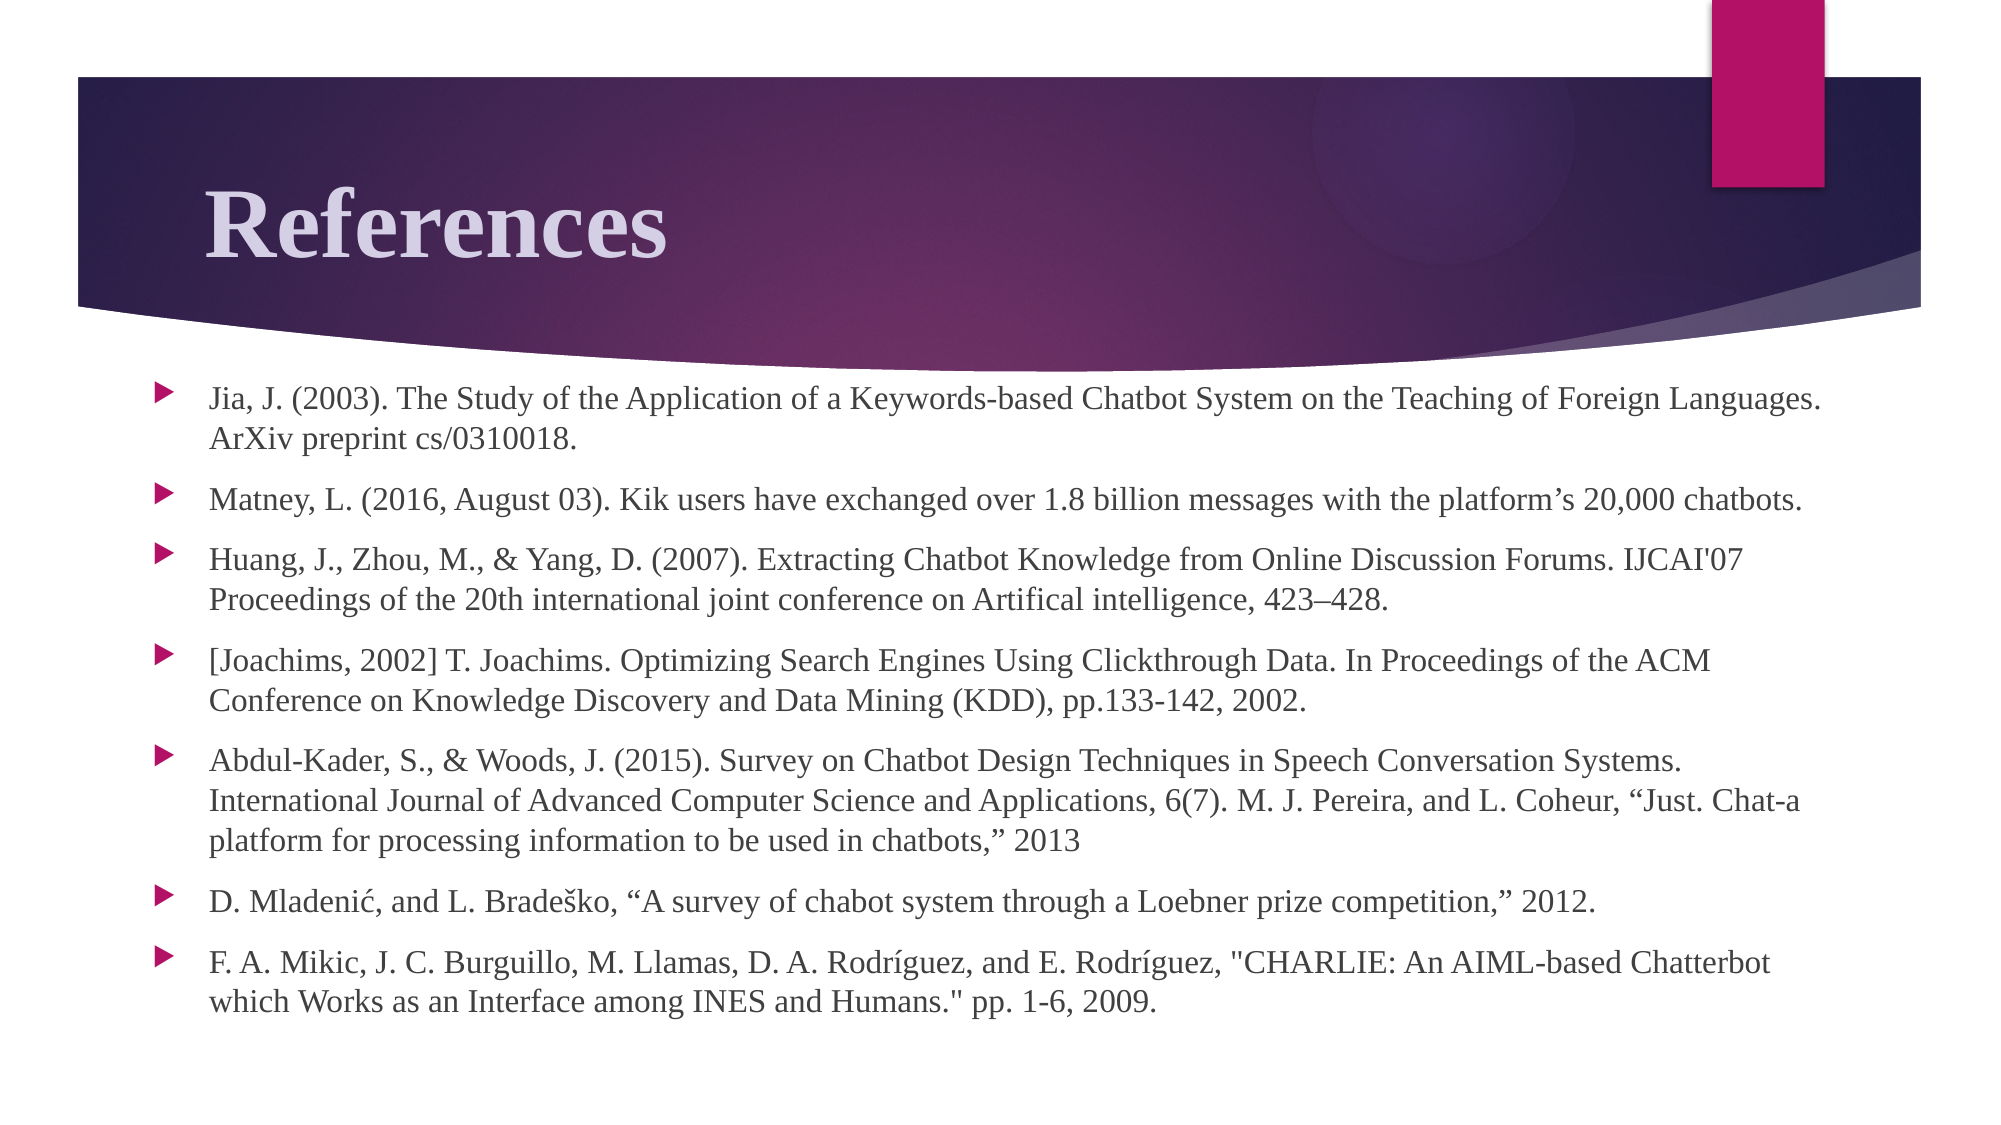

# References
Jia, J. (2003). The Study of the Application of a Keywords-based Chatbot System on the Teaching of Foreign Languages. ArXiv preprint cs/0310018.
Matney, L. (2016, August 03). Kik users have exchanged over 1.8 billion messages with the platform’s 20,000 chatbots.
Huang, J., Zhou, M., & Yang, D. (2007). Extracting Chatbot Knowledge from Online Discussion Forums. IJCAI'07 Proceedings of the 20th international joint conference on Artifical intelligence, 423–428.
[Joachims, 2002] T. Joachims. Optimizing Search Engines Using Clickthrough Data. In Proceedings of the ACM Conference on Knowledge Discovery and Data Mining (KDD), pp.133-142, 2002.
Abdul-Kader, S., & Woods, J. (2015). Survey on Chatbot Design Techniques in Speech Conversation Systems. International Journal of Advanced Computer Science and Applications, 6(7). M. J. Pereira, and L. Coheur, “Just. Chat-a platform for processing information to be used in chatbots,” 2013
D. Mladenić, and L. Bradeško, “A survey of chabot system through a Loebner prize competition,” 2012.
F. A. Mikic, J. C. Burguillo, M. Llamas, D. A. Rodríguez, and E. Rodríguez, "CHARLIE: An AIML-based Chatterbot which Works as an Interface among INES and Humans." pp. 1-6, 2009.